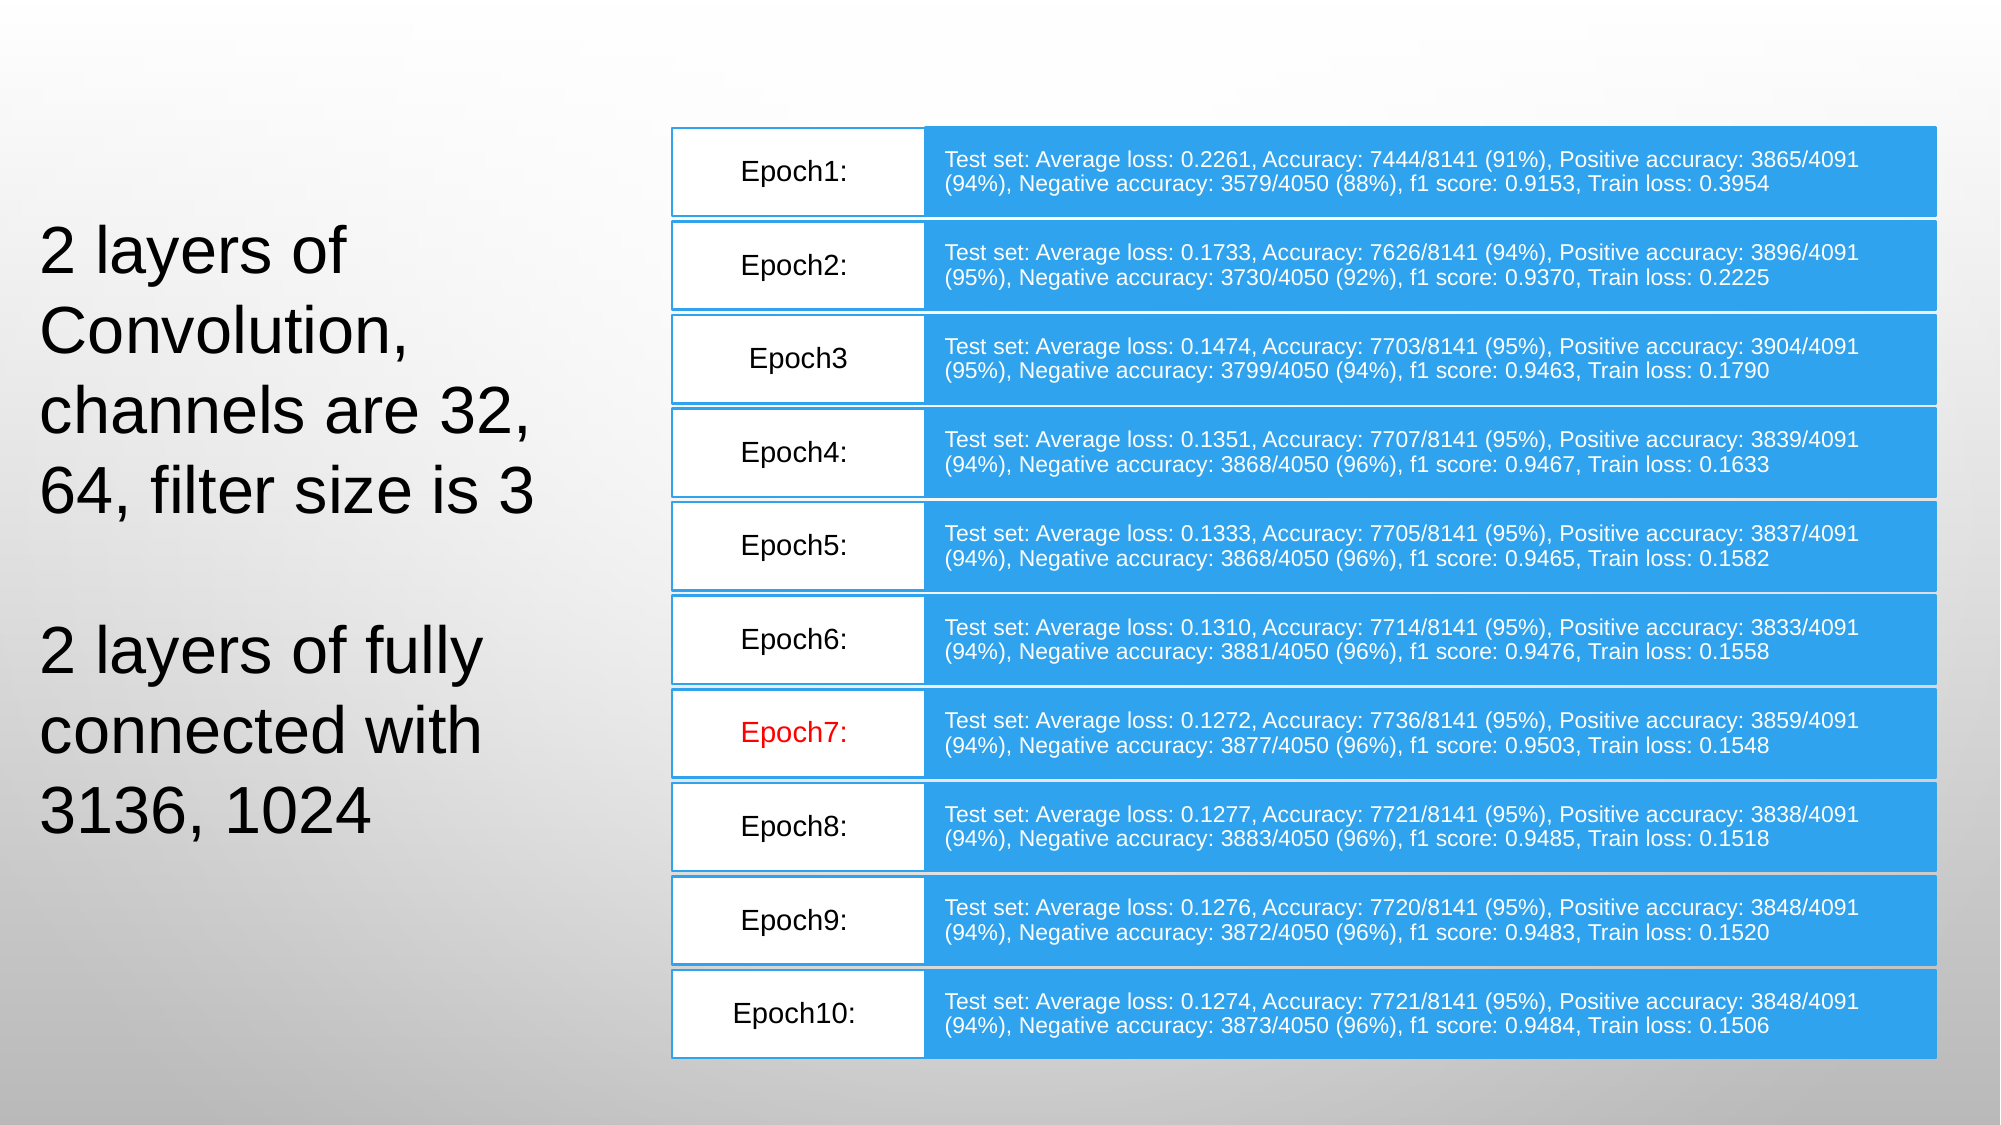

Test set: Average loss: 0.2261, Accuracy: 7444/8141 (91%), Positive accuracy: 3865/4091 (94%), Negative accuracy: 3579/4050 (88%), f1 score: 0.9153, Train loss: 0.3954
Epoch1:
Test set: Average loss: 0.1733, Accuracy: 7626/8141 (94%), Positive accuracy: 3896/4091 (95%), Negative accuracy: 3730/4050 (92%), f1 score: 0.9370, Train loss: 0.2225
Epoch2:
Test set: Average loss: 0.1474, Accuracy: 7703/8141 (95%), Positive accuracy: 3904/4091 (95%), Negative accuracy: 3799/4050 (94%), f1 score: 0.9463, Train loss: 0.1790
Epoch3
Test set: Average loss: 0.1351, Accuracy: 7707/8141 (95%), Positive accuracy: 3839/4091 (94%), Negative accuracy: 3868/4050 (96%), f1 score: 0.9467, Train loss: 0.1633
Epoch4:
Test set: Average loss: 0.1333, Accuracy: 7705/8141 (95%), Positive accuracy: 3837/4091 (94%), Negative accuracy: 3868/4050 (96%), f1 score: 0.9465, Train loss: 0.1582
Epoch5:
Test set: Average loss: 0.1310, Accuracy: 7714/8141 (95%), Positive accuracy: 3833/4091 (94%), Negative accuracy: 3881/4050 (96%), f1 score: 0.9476, Train loss: 0.1558
Epoch6:
Test set: Average loss: 0.1272, Accuracy: 7736/8141 (95%), Positive accuracy: 3859/4091 (94%), Negative accuracy: 3877/4050 (96%), f1 score: 0.9503, Train loss: 0.1548
Epoch7:
Test set: Average loss: 0.1277, Accuracy: 7721/8141 (95%), Positive accuracy: 3838/4091 (94%), Negative accuracy: 3883/4050 (96%), f1 score: 0.9485, Train loss: 0.1518
Epoch8:
Test set: Average loss: 0.1276, Accuracy: 7720/8141 (95%), Positive accuracy: 3848/4091 (94%), Negative accuracy: 3872/4050 (96%), f1 score: 0.9483, Train loss: 0.1520
Epoch9:
Test set: Average loss: 0.1274, Accuracy: 7721/8141 (95%), Positive accuracy: 3848/4091 (94%), Negative accuracy: 3873/4050 (96%), f1 score: 0.9484, Train loss: 0.1506
Epoch10:
#
2 layers of Convolution,
channels are 32, 64, filter size is 3

2 layers of fully connected with 3136, 1024